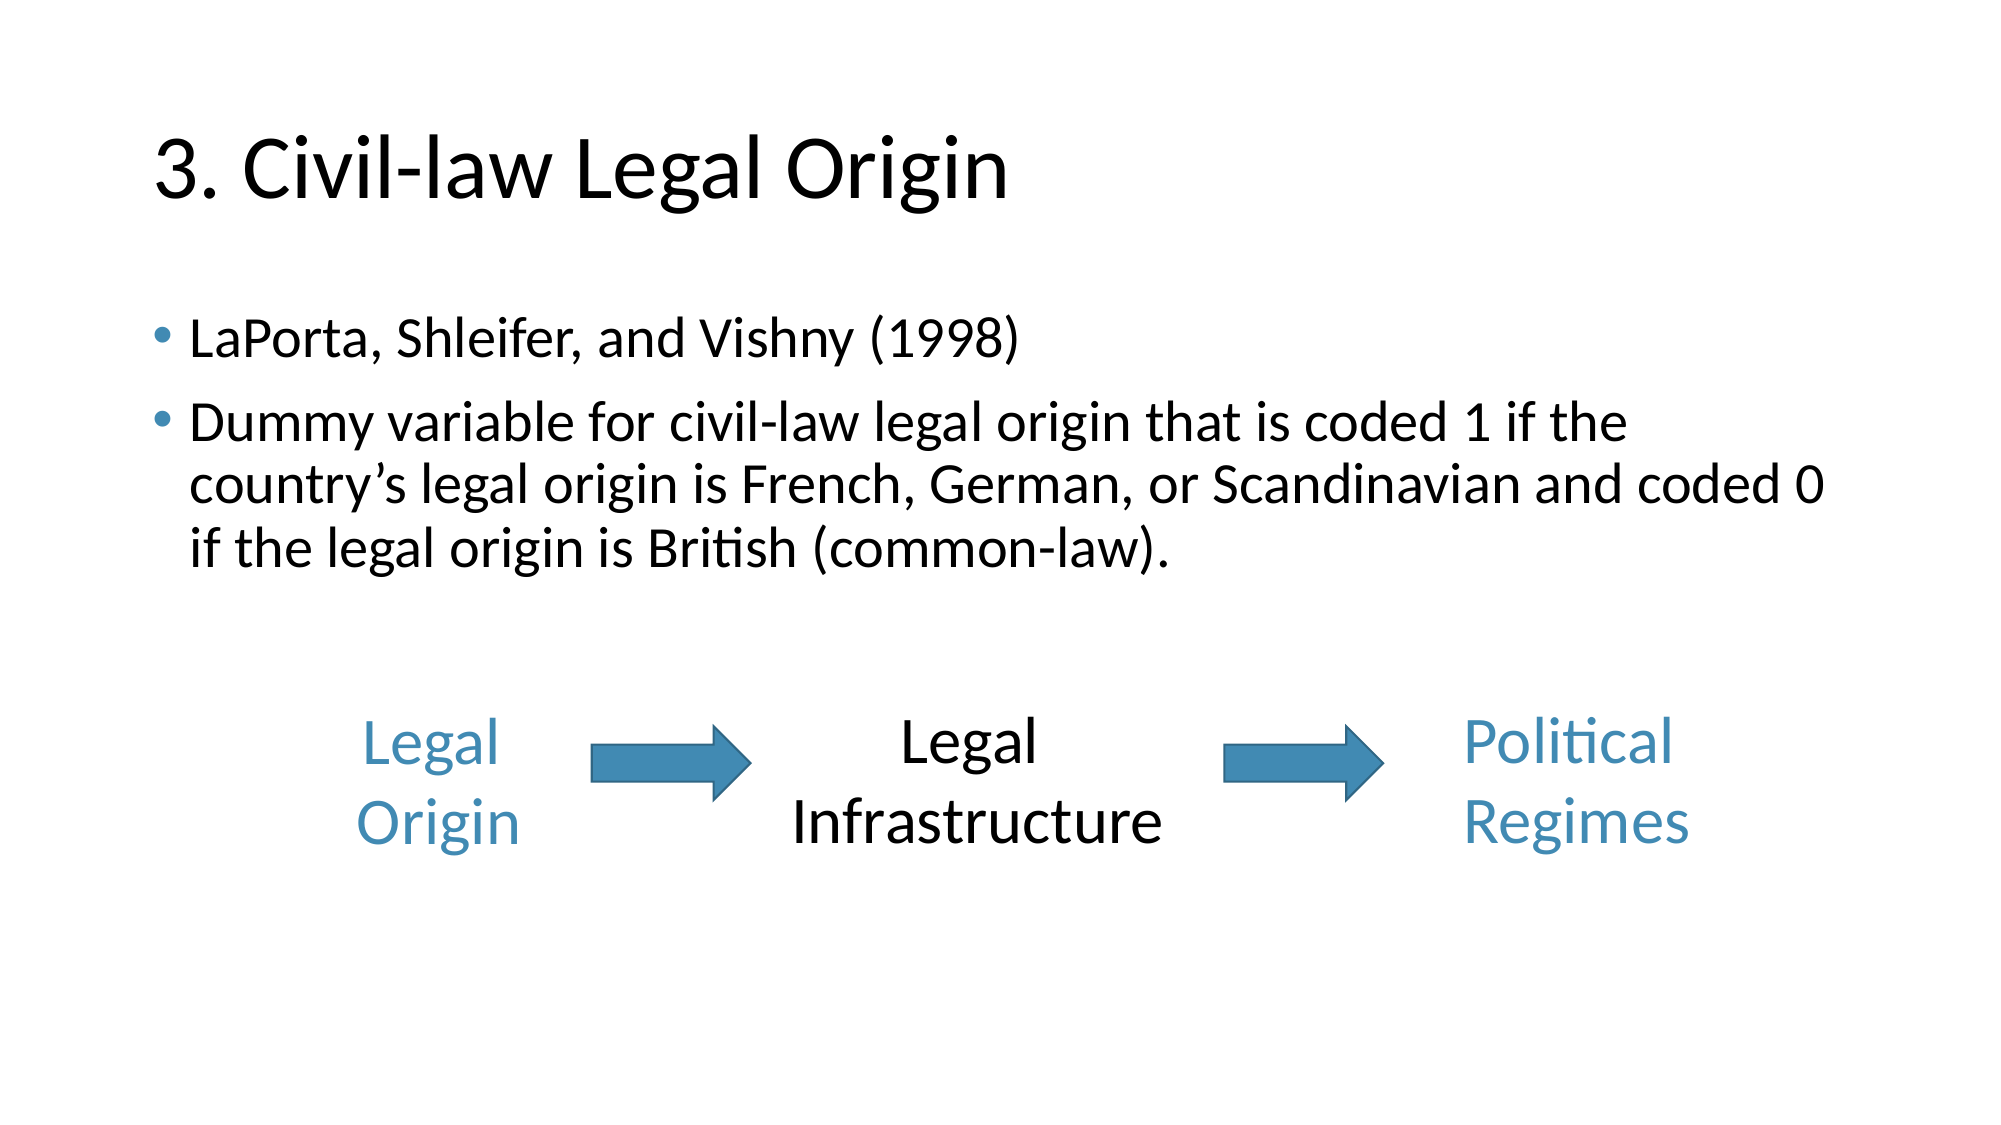

# 3. Civil-law Legal Origin
LaPorta, Shleifer, and Vishny (1998)
Dummy variable for civil-law legal origin that is coded 1 if the country’s legal origin is French, German, or Scandinavian and coded 0 if the legal origin is British (common-law).
Political
Regimes
Legal
Infrastructure
Legal
Origin